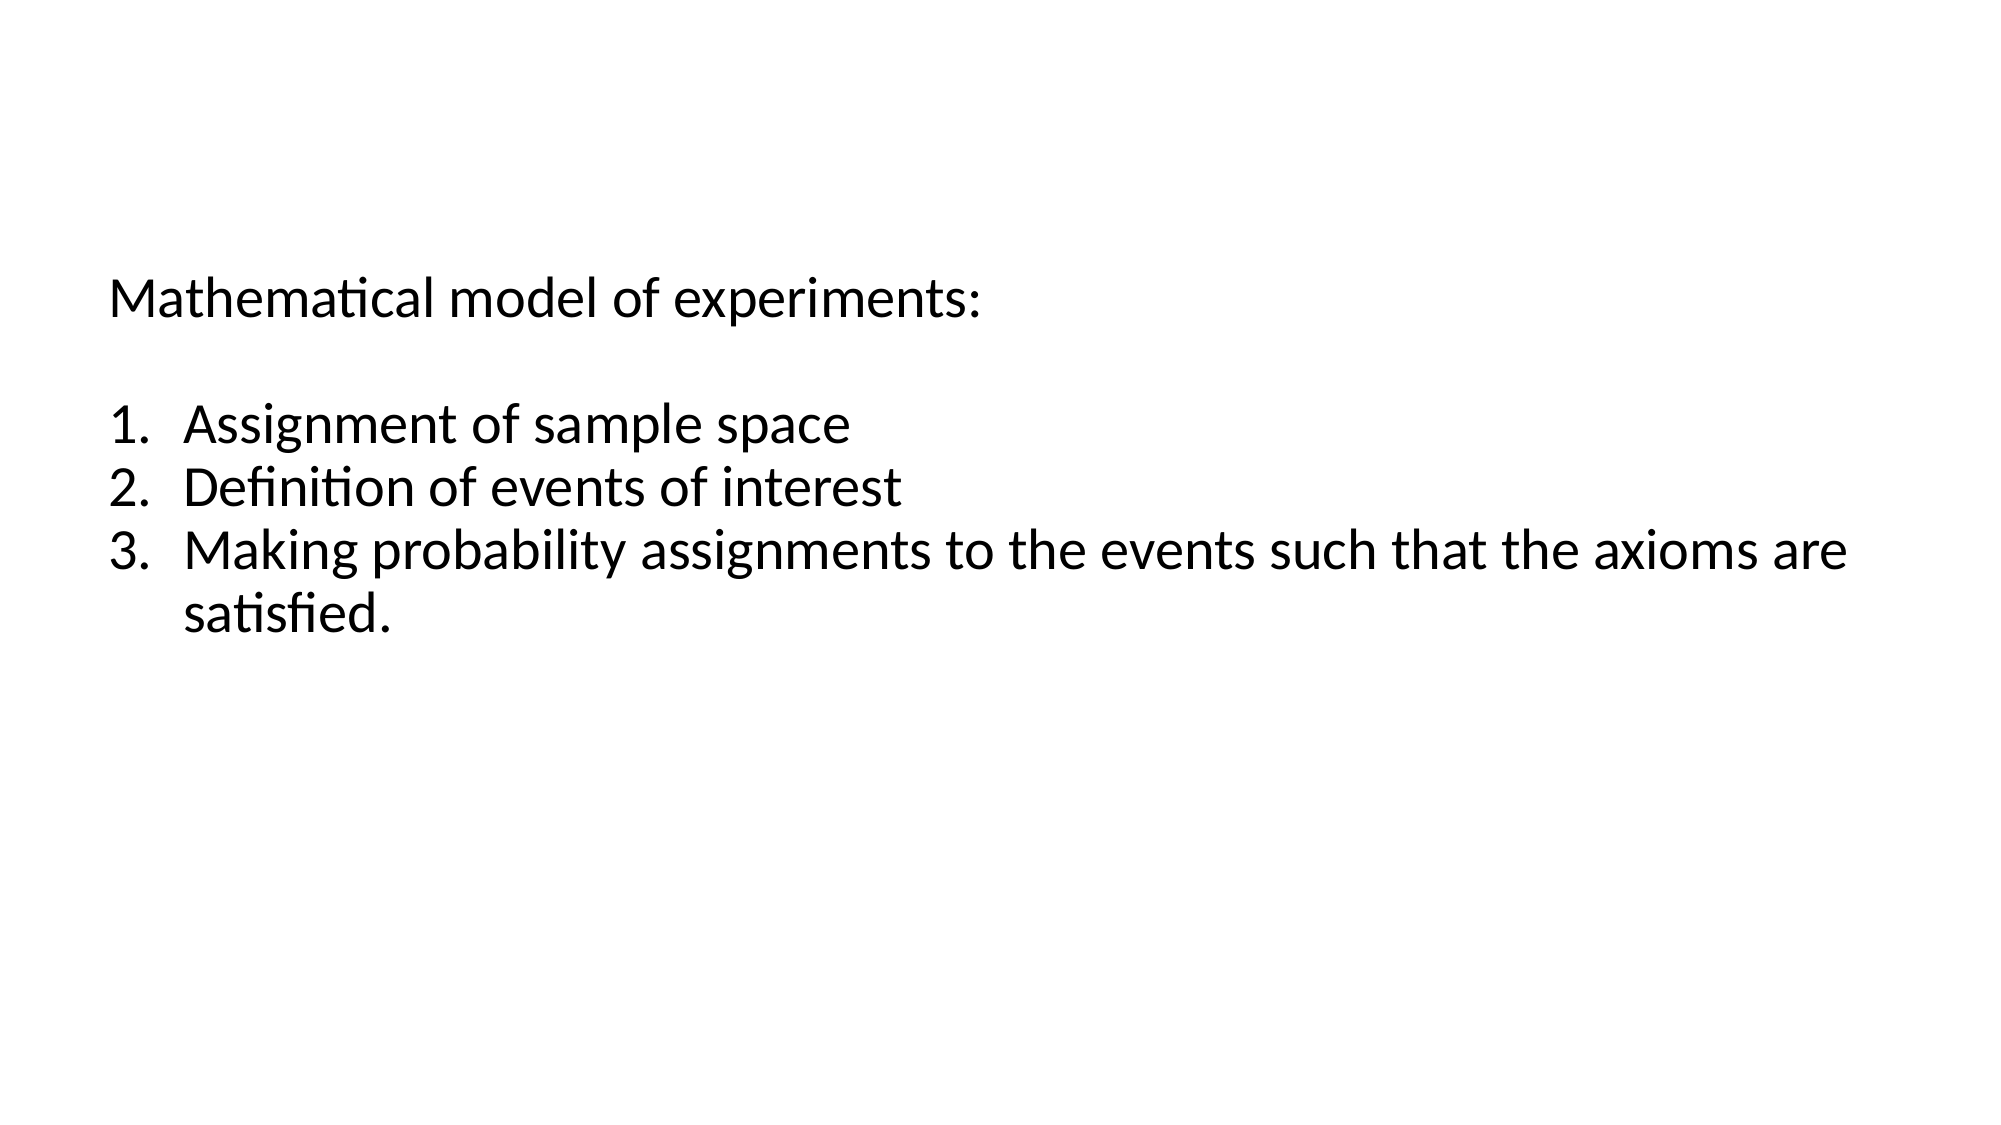

Mathematical model of experiments:

Assignment of sample space
Definition of events of interest
Making probability assignments to the events such that the axioms are satisfied.